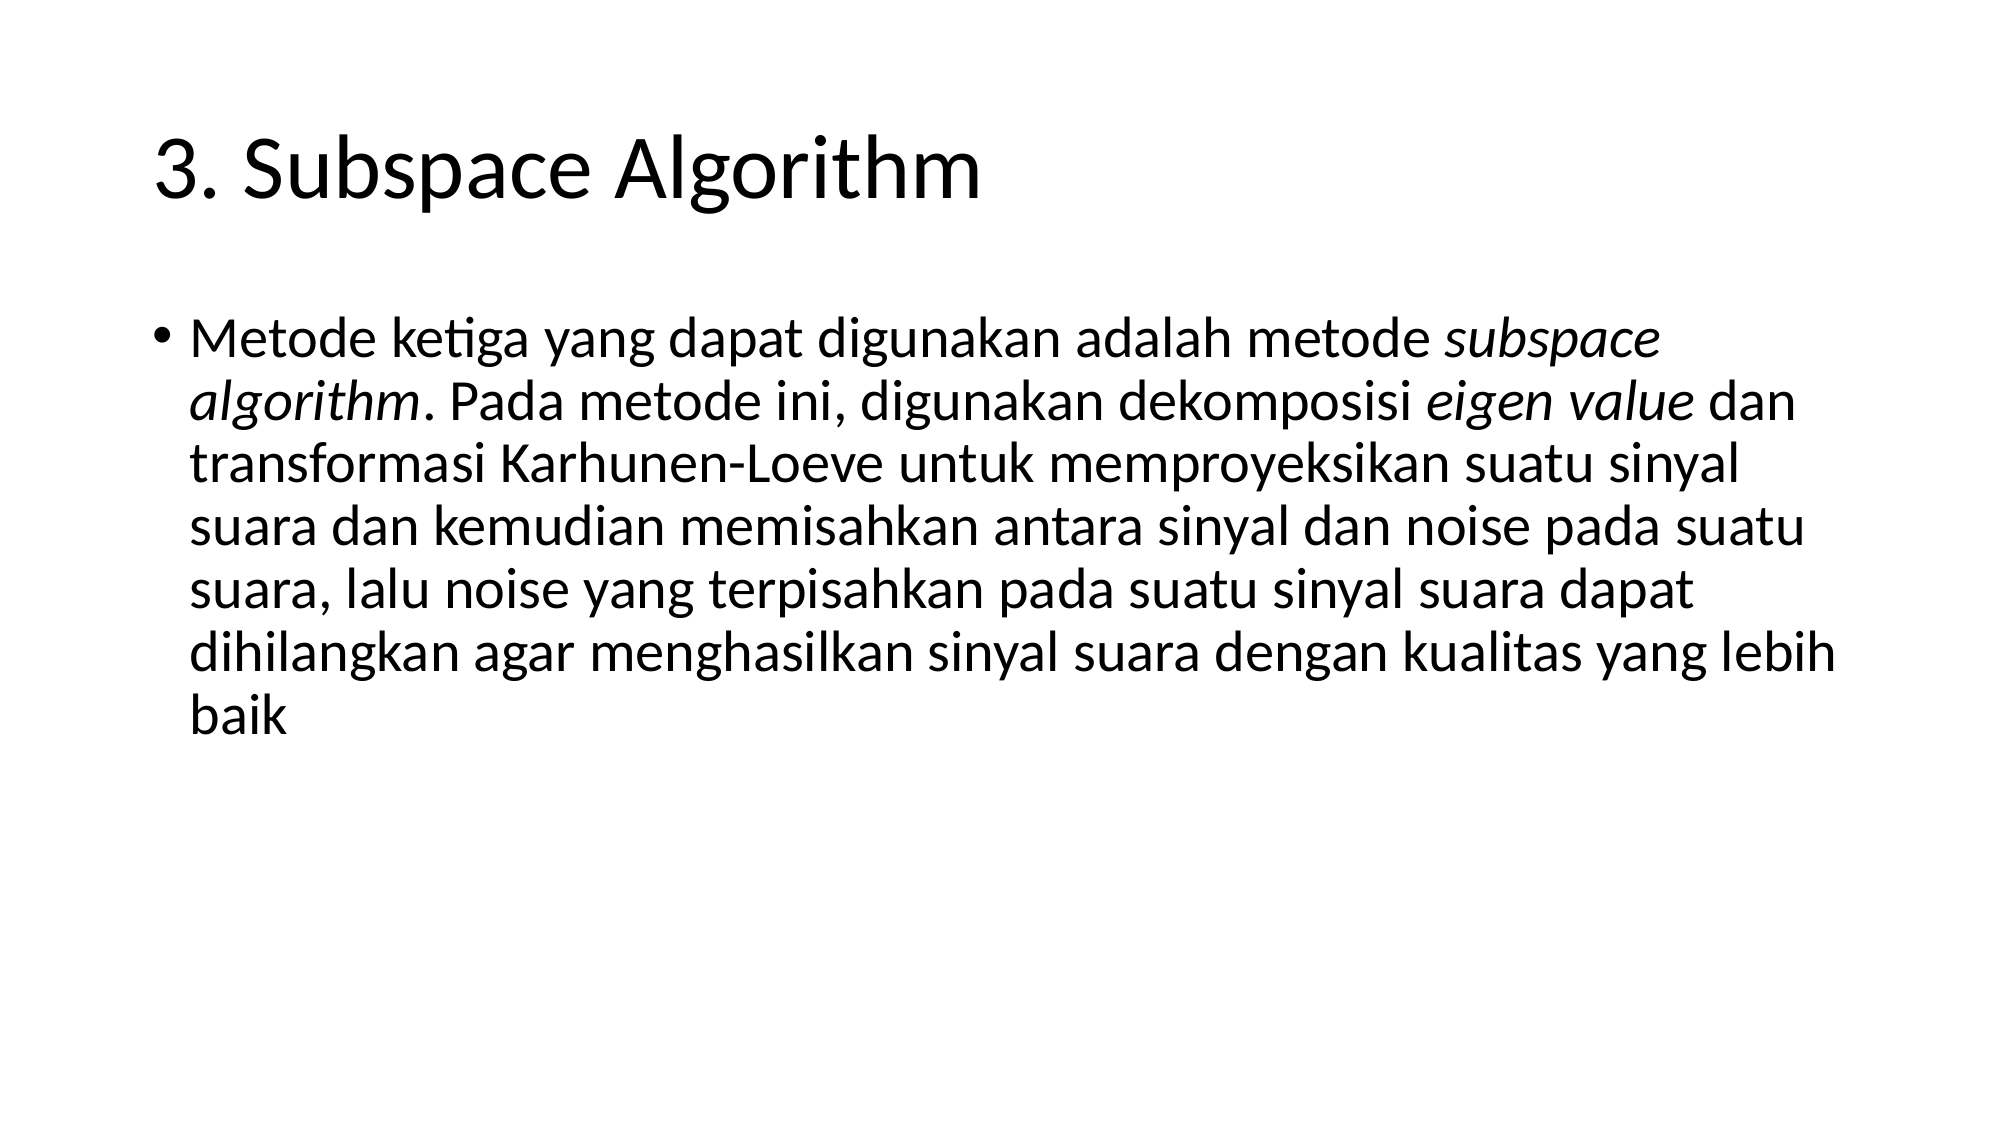

# 3. Subspace Algorithm
Metode ketiga yang dapat digunakan adalah metode subspace algorithm. Pada metode ini, digunakan dekomposisi eigen value dan transformasi Karhunen-Loeve untuk memproyeksikan suatu sinyal suara dan kemudian memisahkan antara sinyal dan noise pada suatu suara, lalu noise yang terpisahkan pada suatu sinyal suara dapat dihilangkan agar menghasilkan sinyal suara dengan kualitas yang lebih baik